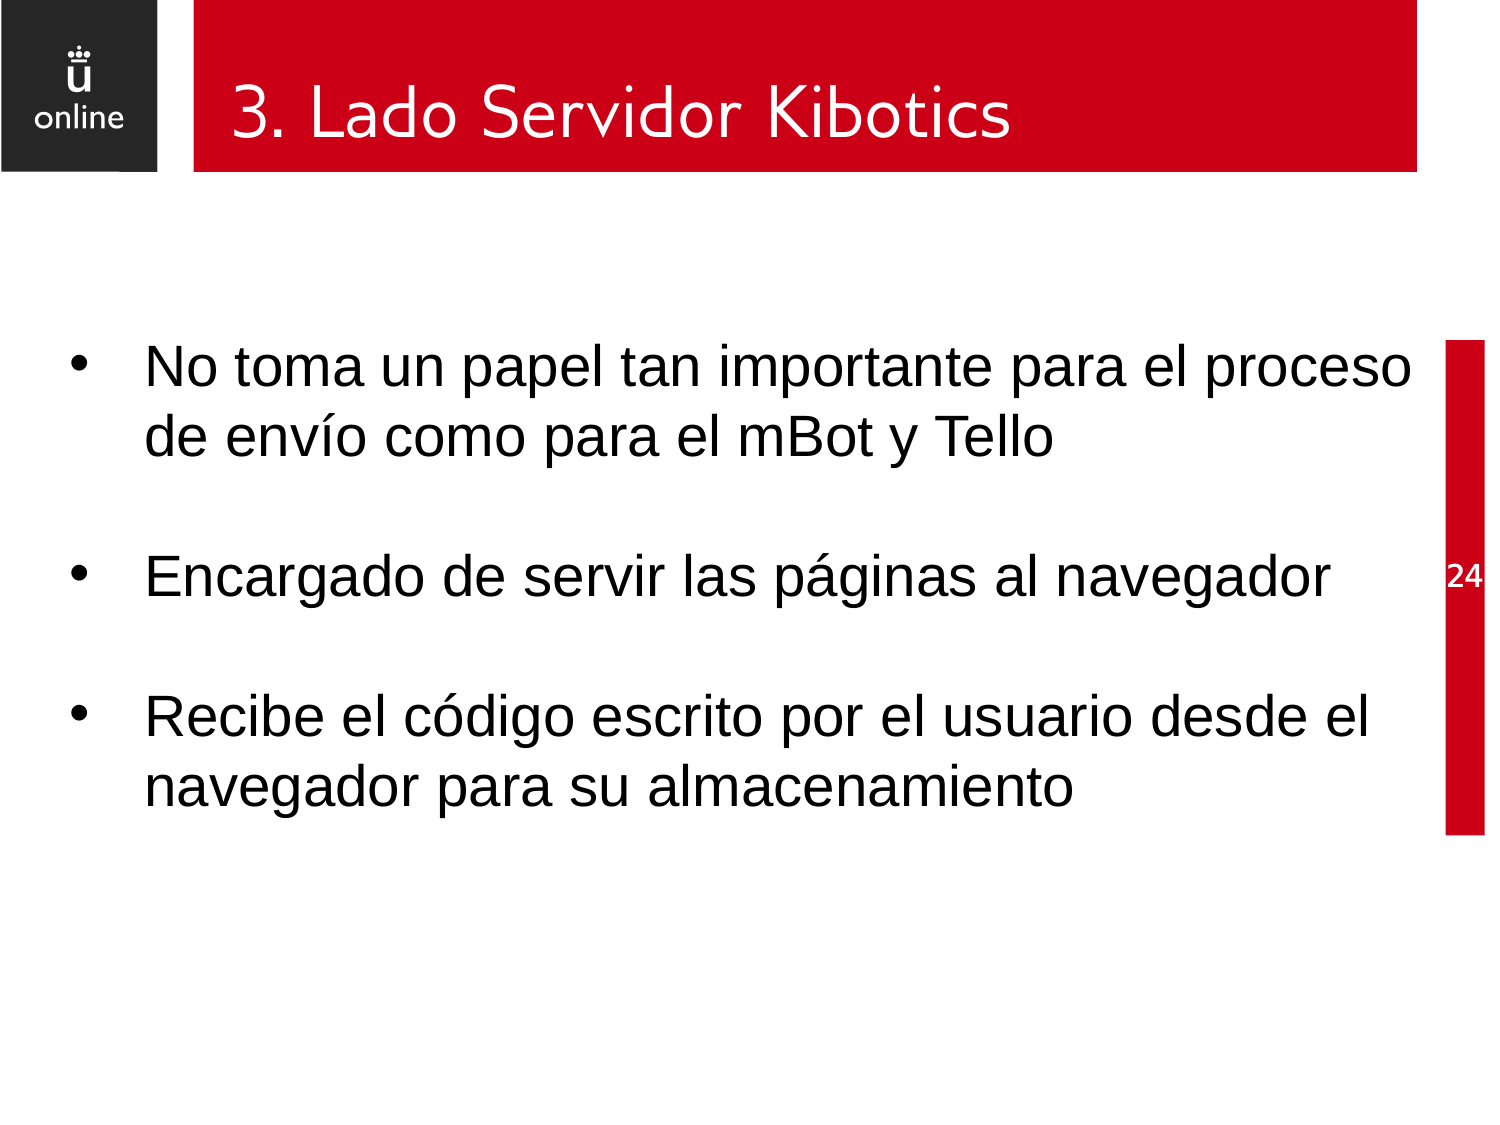

3. Lado Servidor Kibotics
# No toma un papel tan importante para el proceso de envío como para el mBot y Tello

Encargado de servir las páginas al navegador

Recibe el código escrito por el usuario desde el navegador para su almacenamiento

24